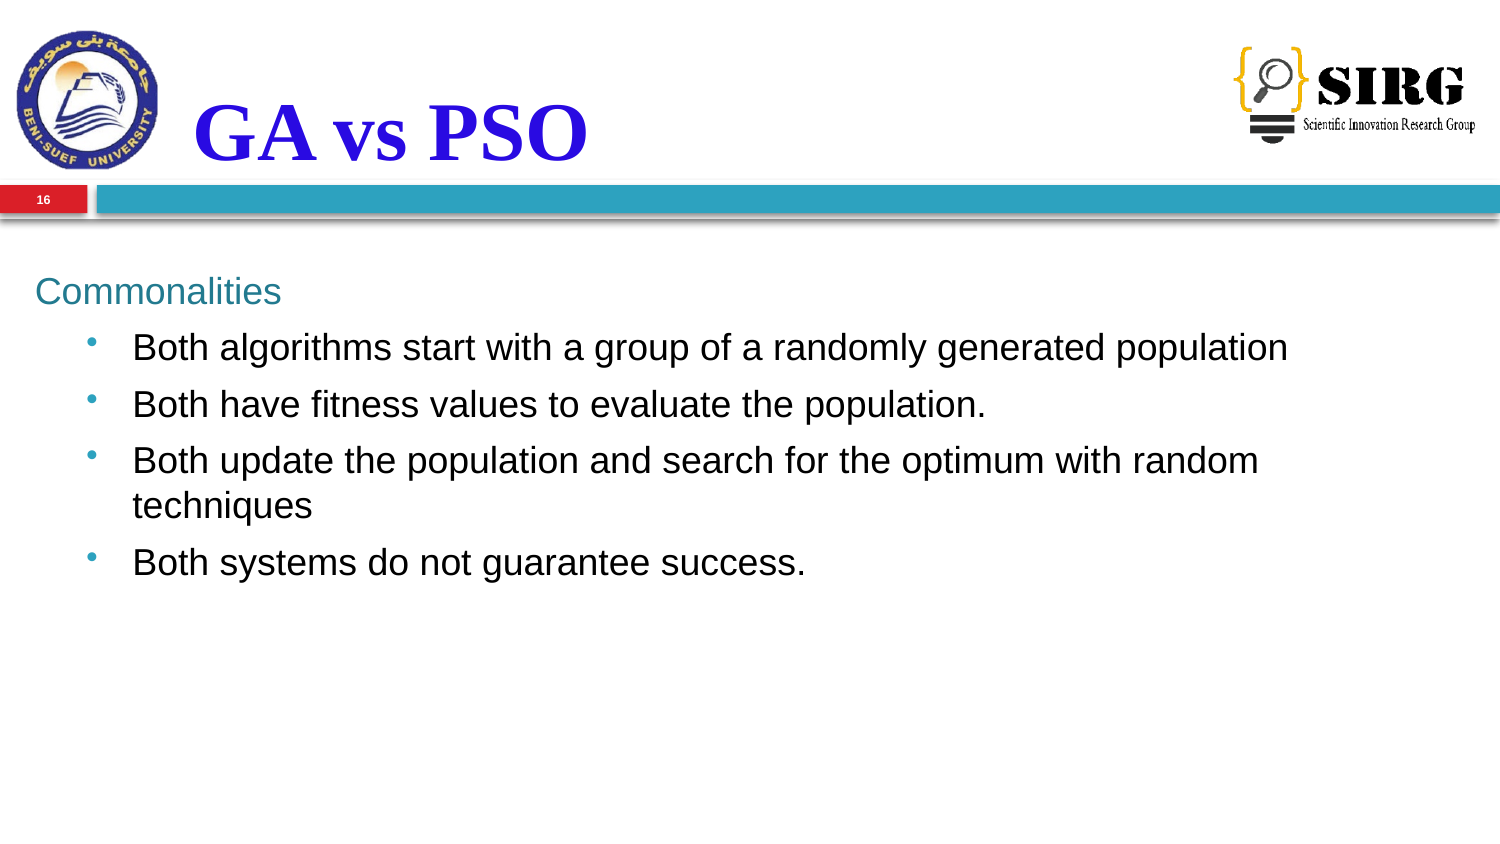

# GA vs PSO
16
Commonalities
Both algorithms start with a group of a randomly generated population
Both have fitness values to evaluate the population.
Both update the population and search for the optimum with random techniques
Both systems do not guarantee success.